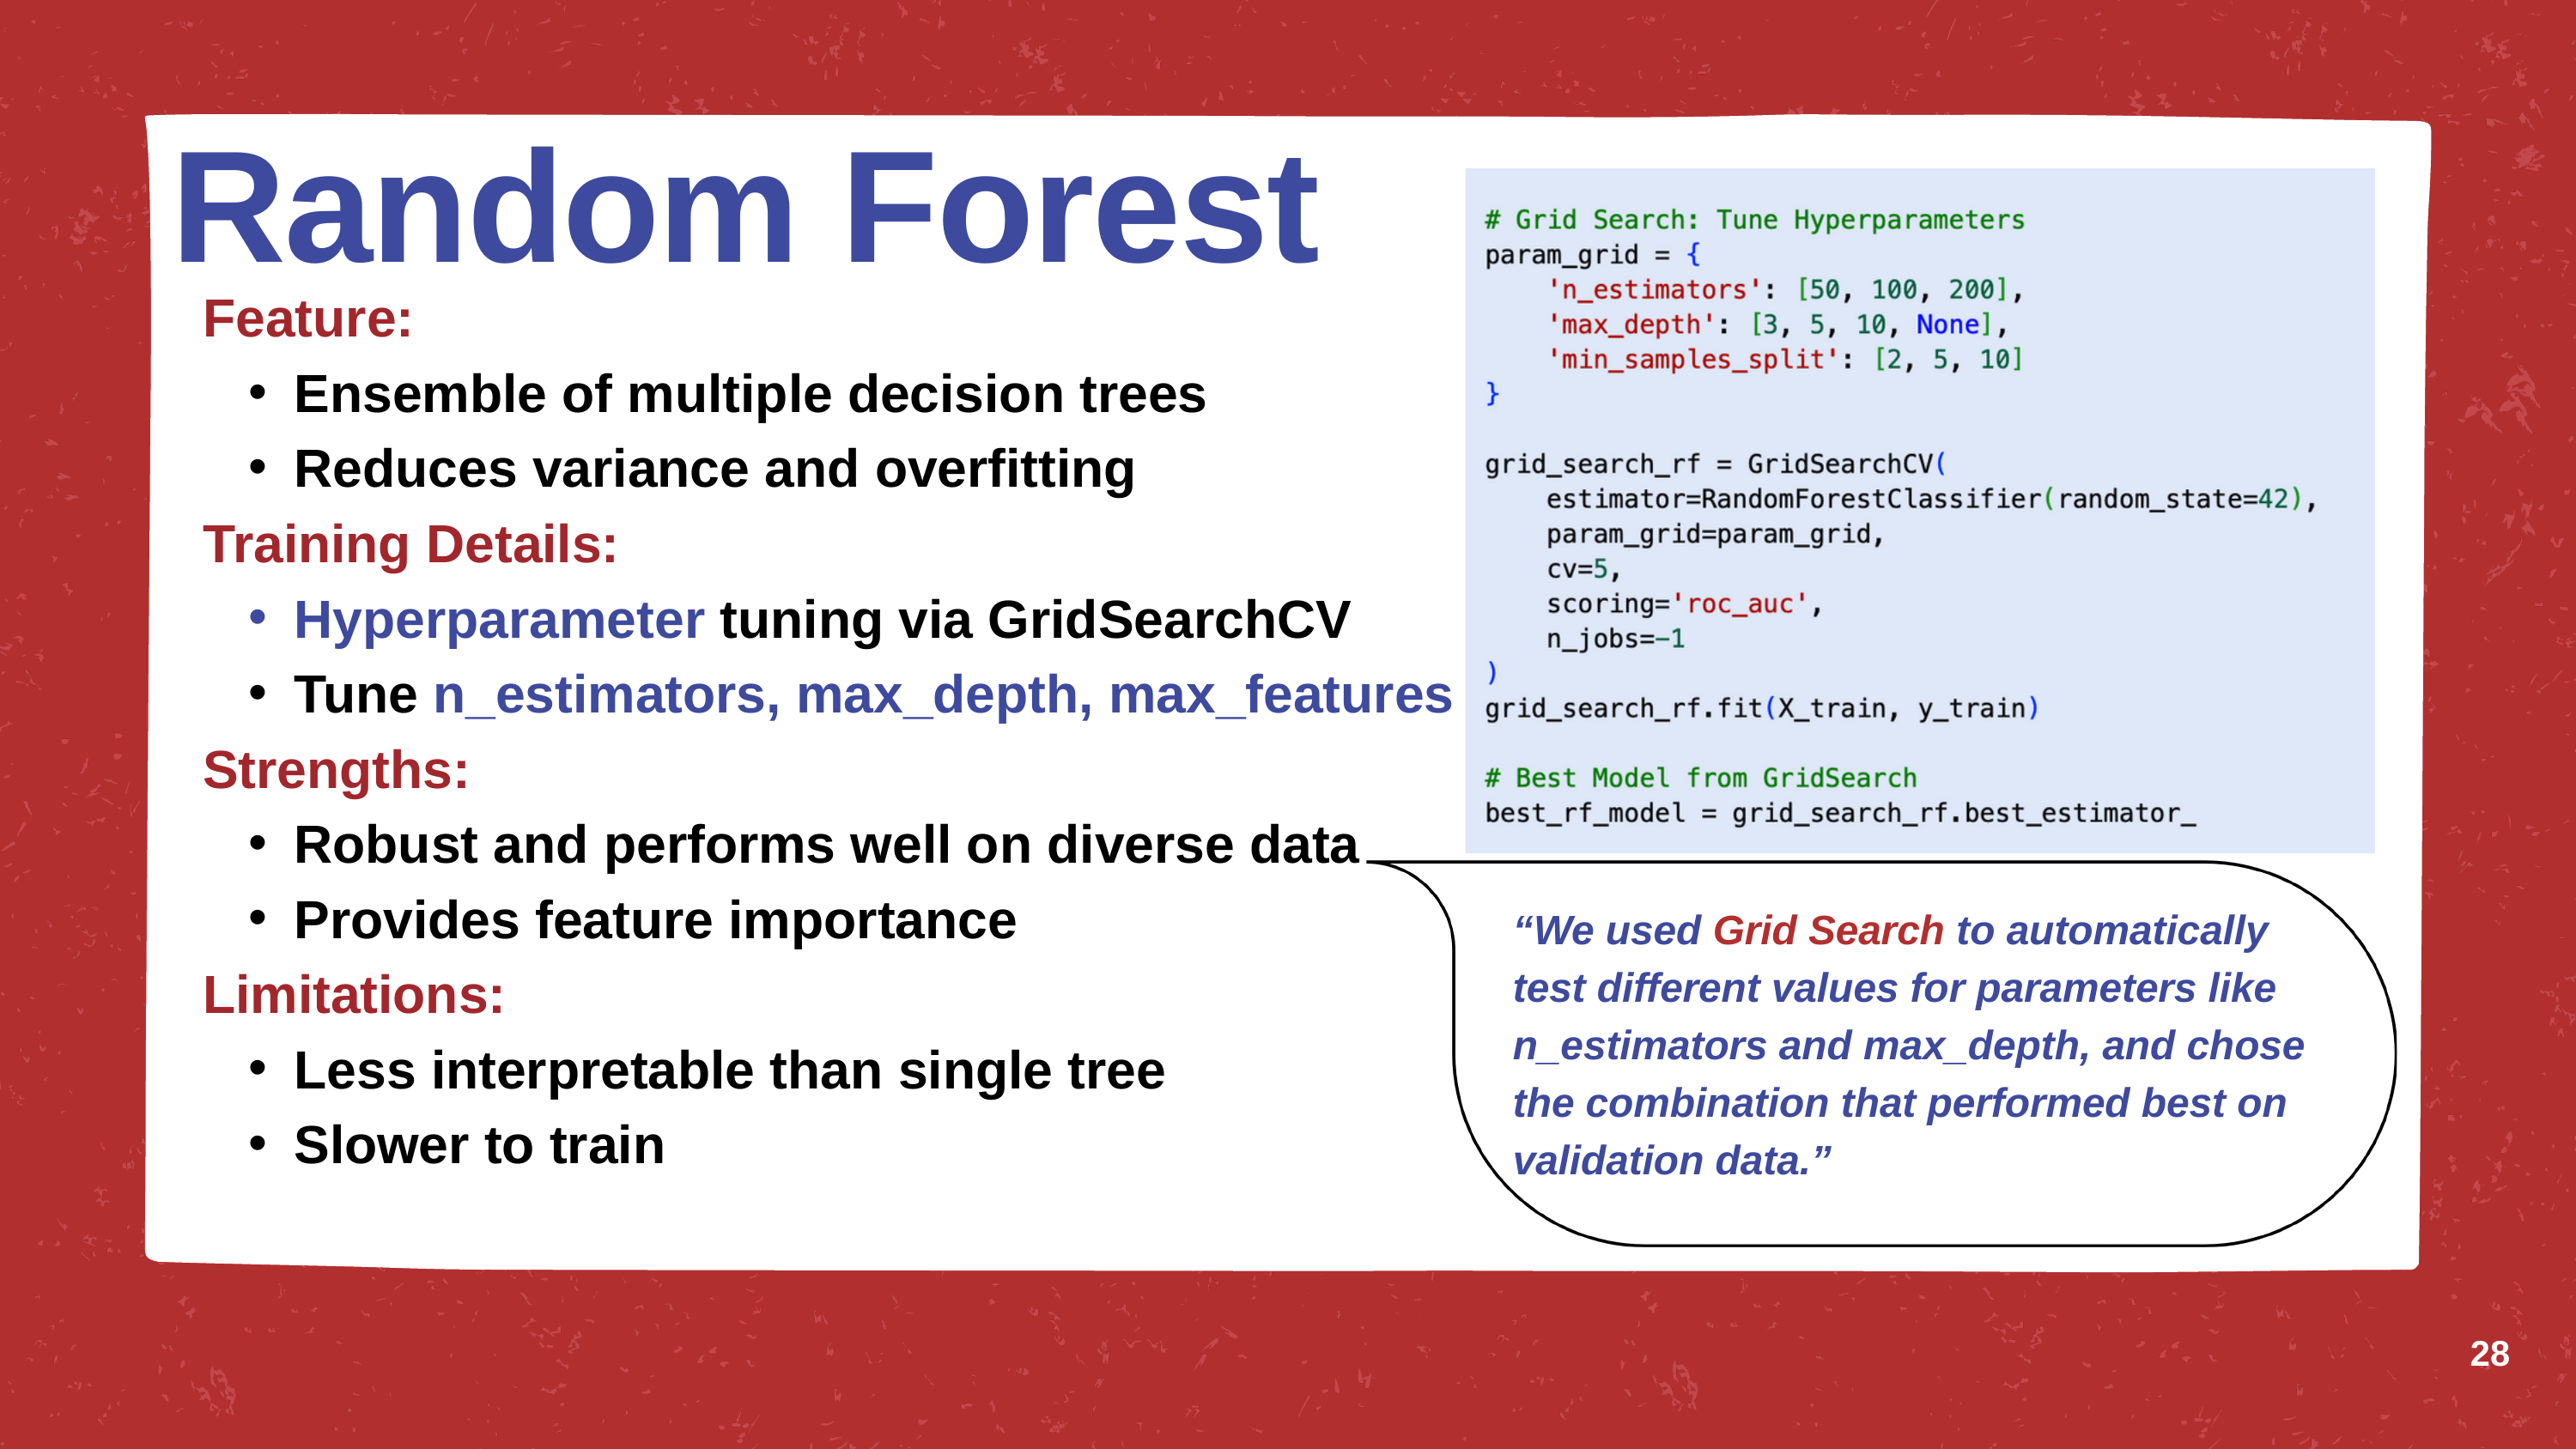

Random Forest

Feature:
Ensemble of multiple decision trees
Reduces variance and overfitting
Training Details:
Hyperparameter tuning via GridSearchCV
Tune n_estimators, max_depth, max_features
Strengths:
Robust and performs well on diverse data
Provides feature importance
Limitations:
Less interpretable than single tree
Slower to train

“We used Grid Search to automatically test different values for parameters like n_estimators and max_depth, and chose the combination that performed best on validation data.”
28